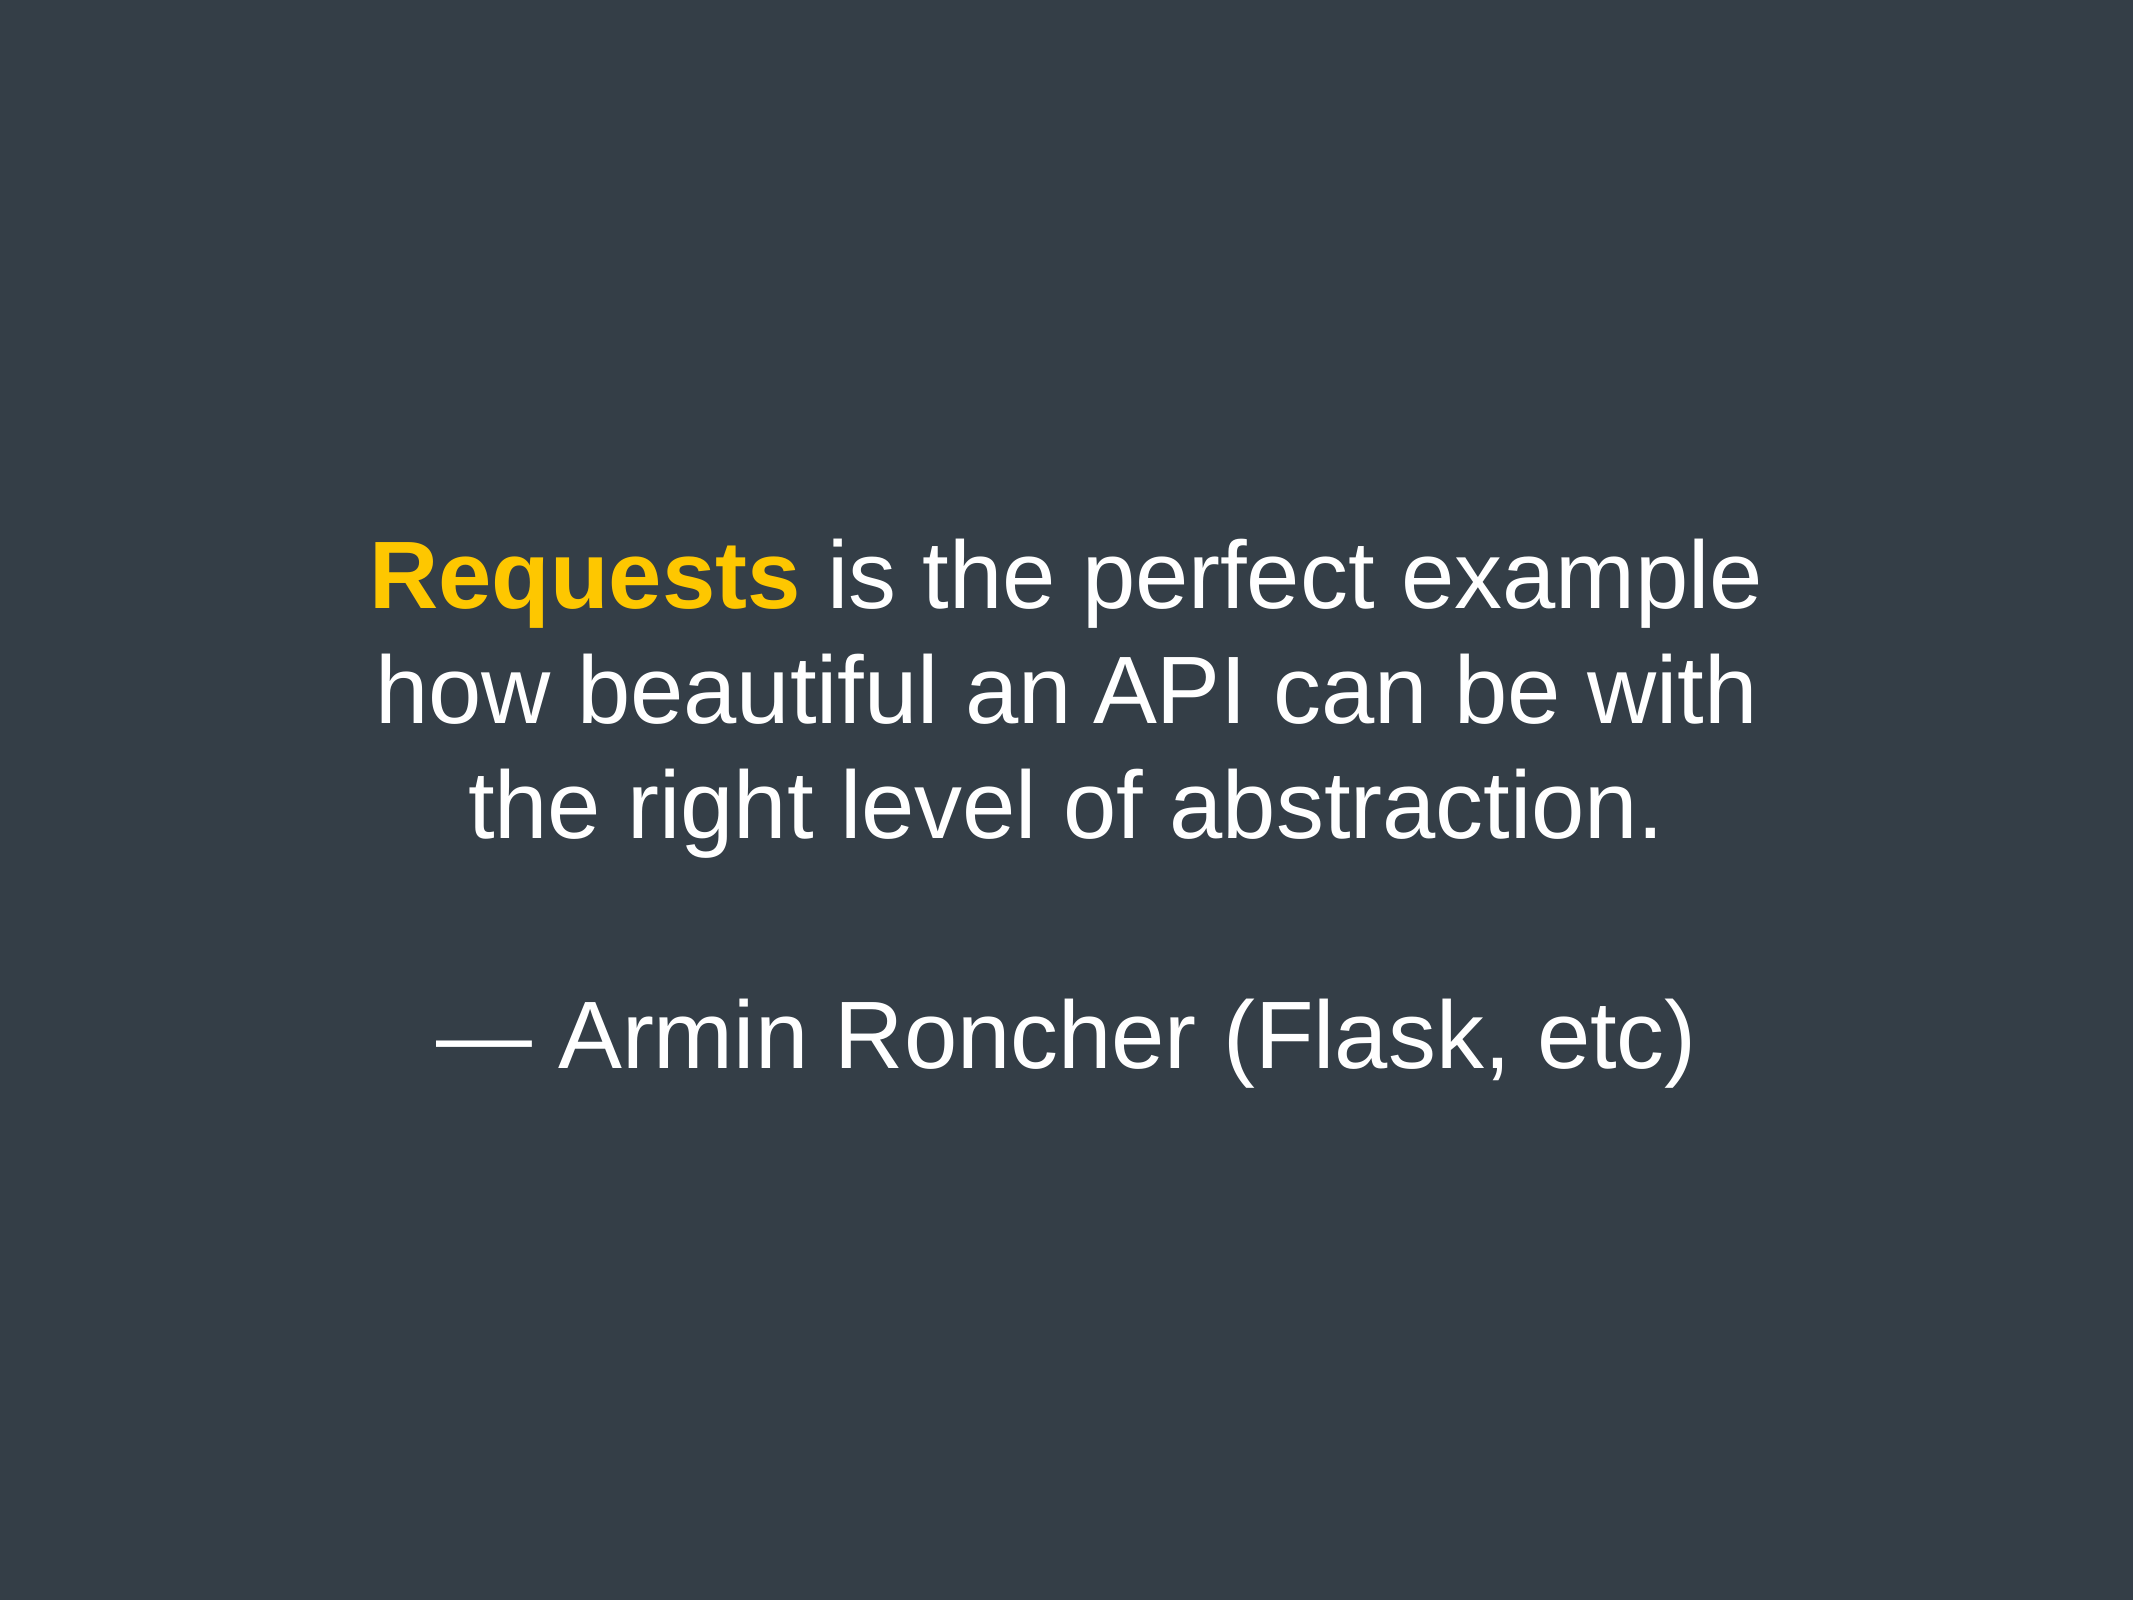

Requests is the perfect example how beautiful an API can be with the right level of abstraction.

— Armin Roncher (Flask, etc)